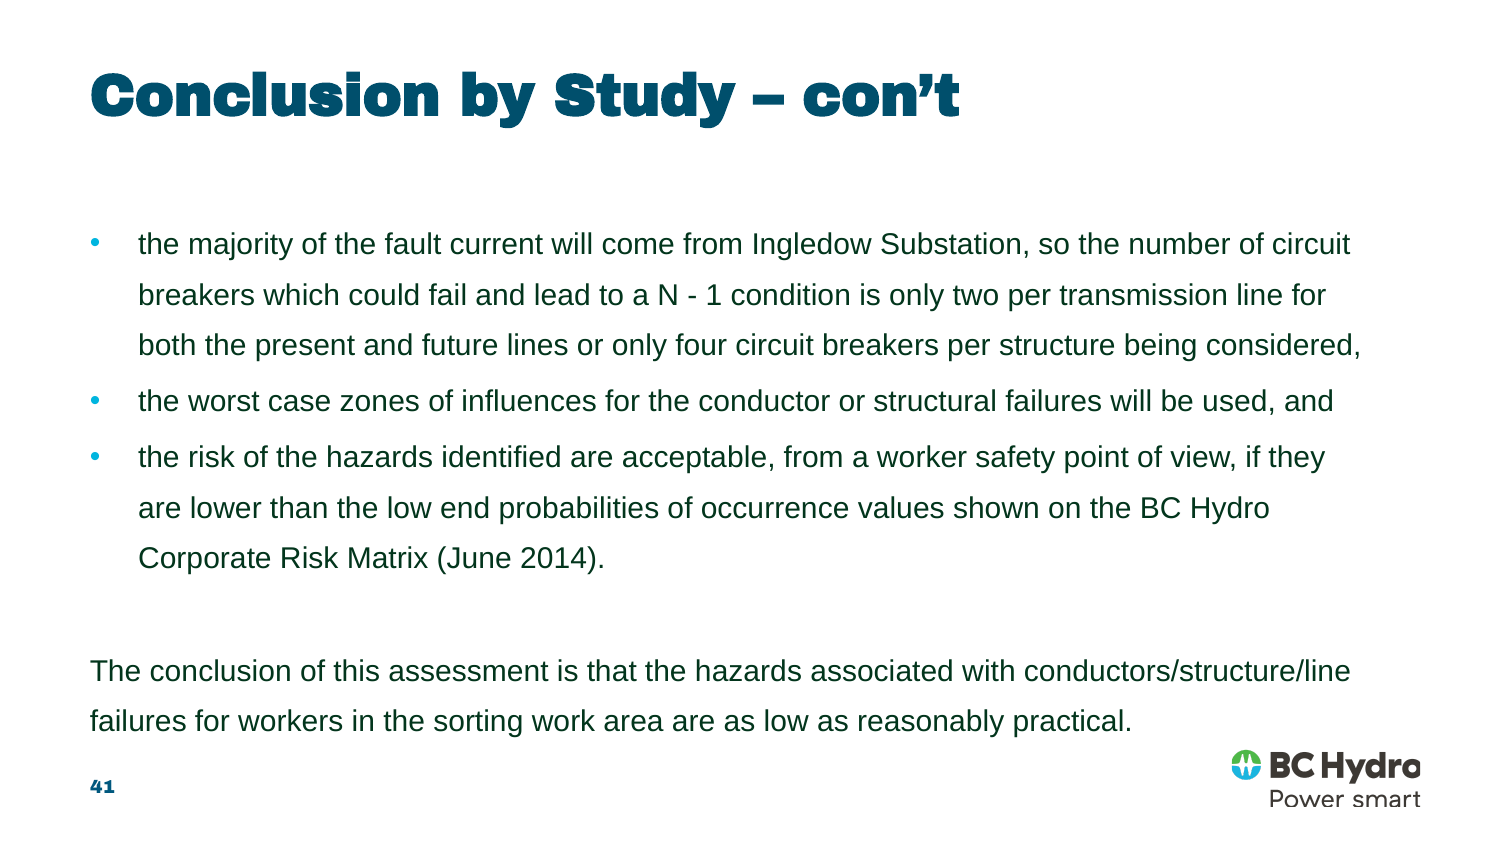

# Conclusion by Study – con’t

the majority of the fault current will come from Ingledow Substation, so the number of circuit breakers which could fail and lead to a N - 1 condition is only two per transmission line for both the present and future lines or only four circuit breakers per structure being considered,
the worst case zones of influences for the conductor or structural failures will be used, and
the risk of the hazards identified are acceptable, from a worker safety point of view, if they are lower than the low end probabilities of occurrence values shown on the BC Hydro Corporate Risk Matrix (June 2014).

The conclusion of this assessment is that the hazards associated with conductors/structure/line failures for workers in the sorting work area are as low as reasonably practical.

41